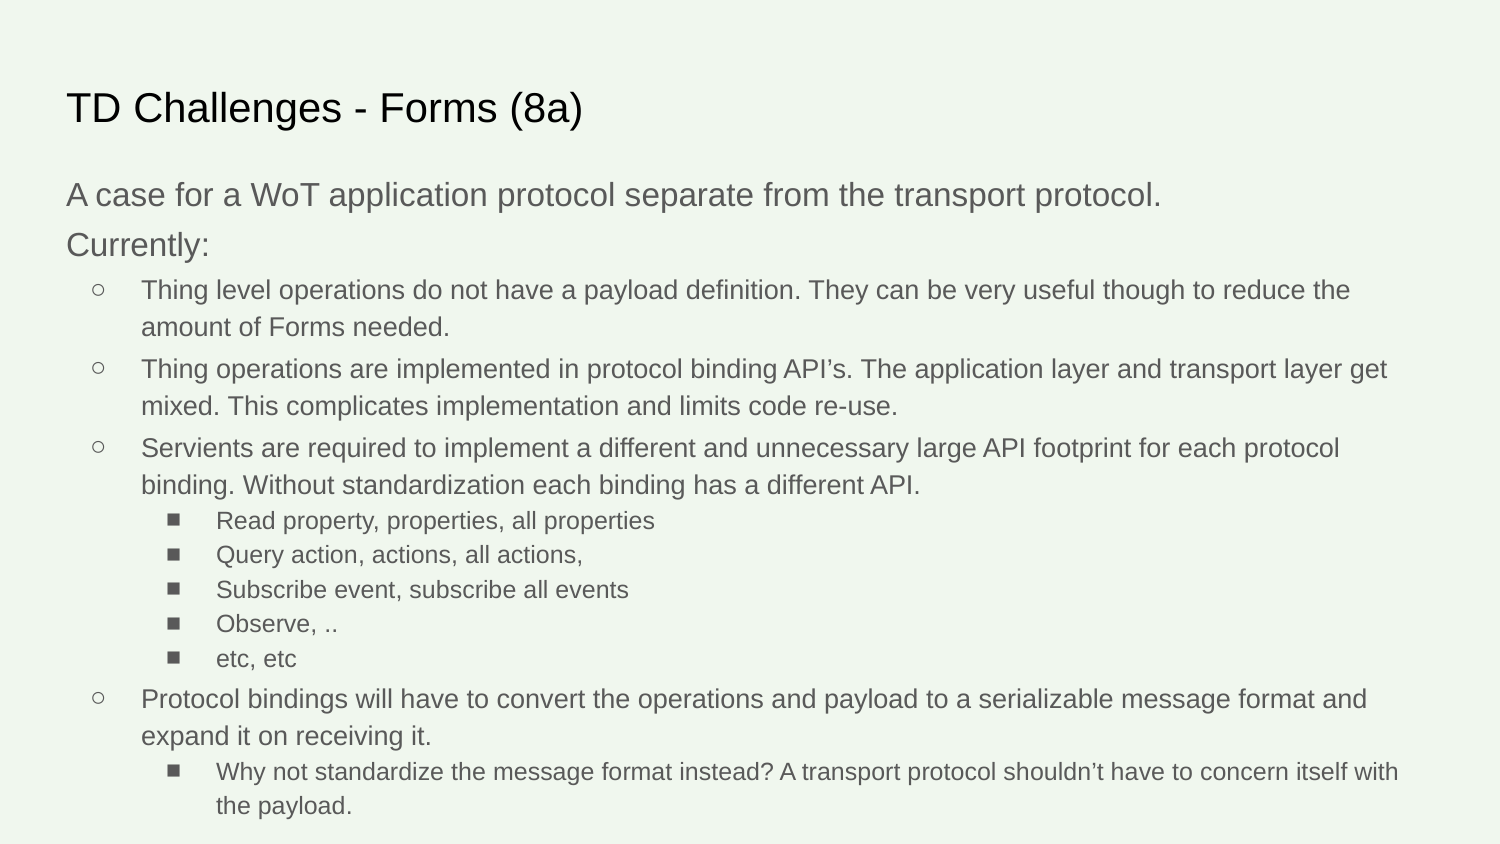

# TD Challenges - Forms (8a)
A case for a WoT application protocol separate from the transport protocol.
Currently:
Thing level operations do not have a payload definition. They can be very useful though to reduce the amount of Forms needed.
Thing operations are implemented in protocol binding API’s. The application layer and transport layer get mixed. This complicates implementation and limits code re-use.
Servients are required to implement a different and unnecessary large API footprint for each protocol binding. Without standardization each binding has a different API.
Read property, properties, all properties
Query action, actions, all actions,
Subscribe event, subscribe all events
Observe, ..
etc, etc
Protocol bindings will have to convert the operations and payload to a serializable message format and expand it on receiving it.
Why not standardize the message format instead? A transport protocol shouldn’t have to concern itself with the payload.